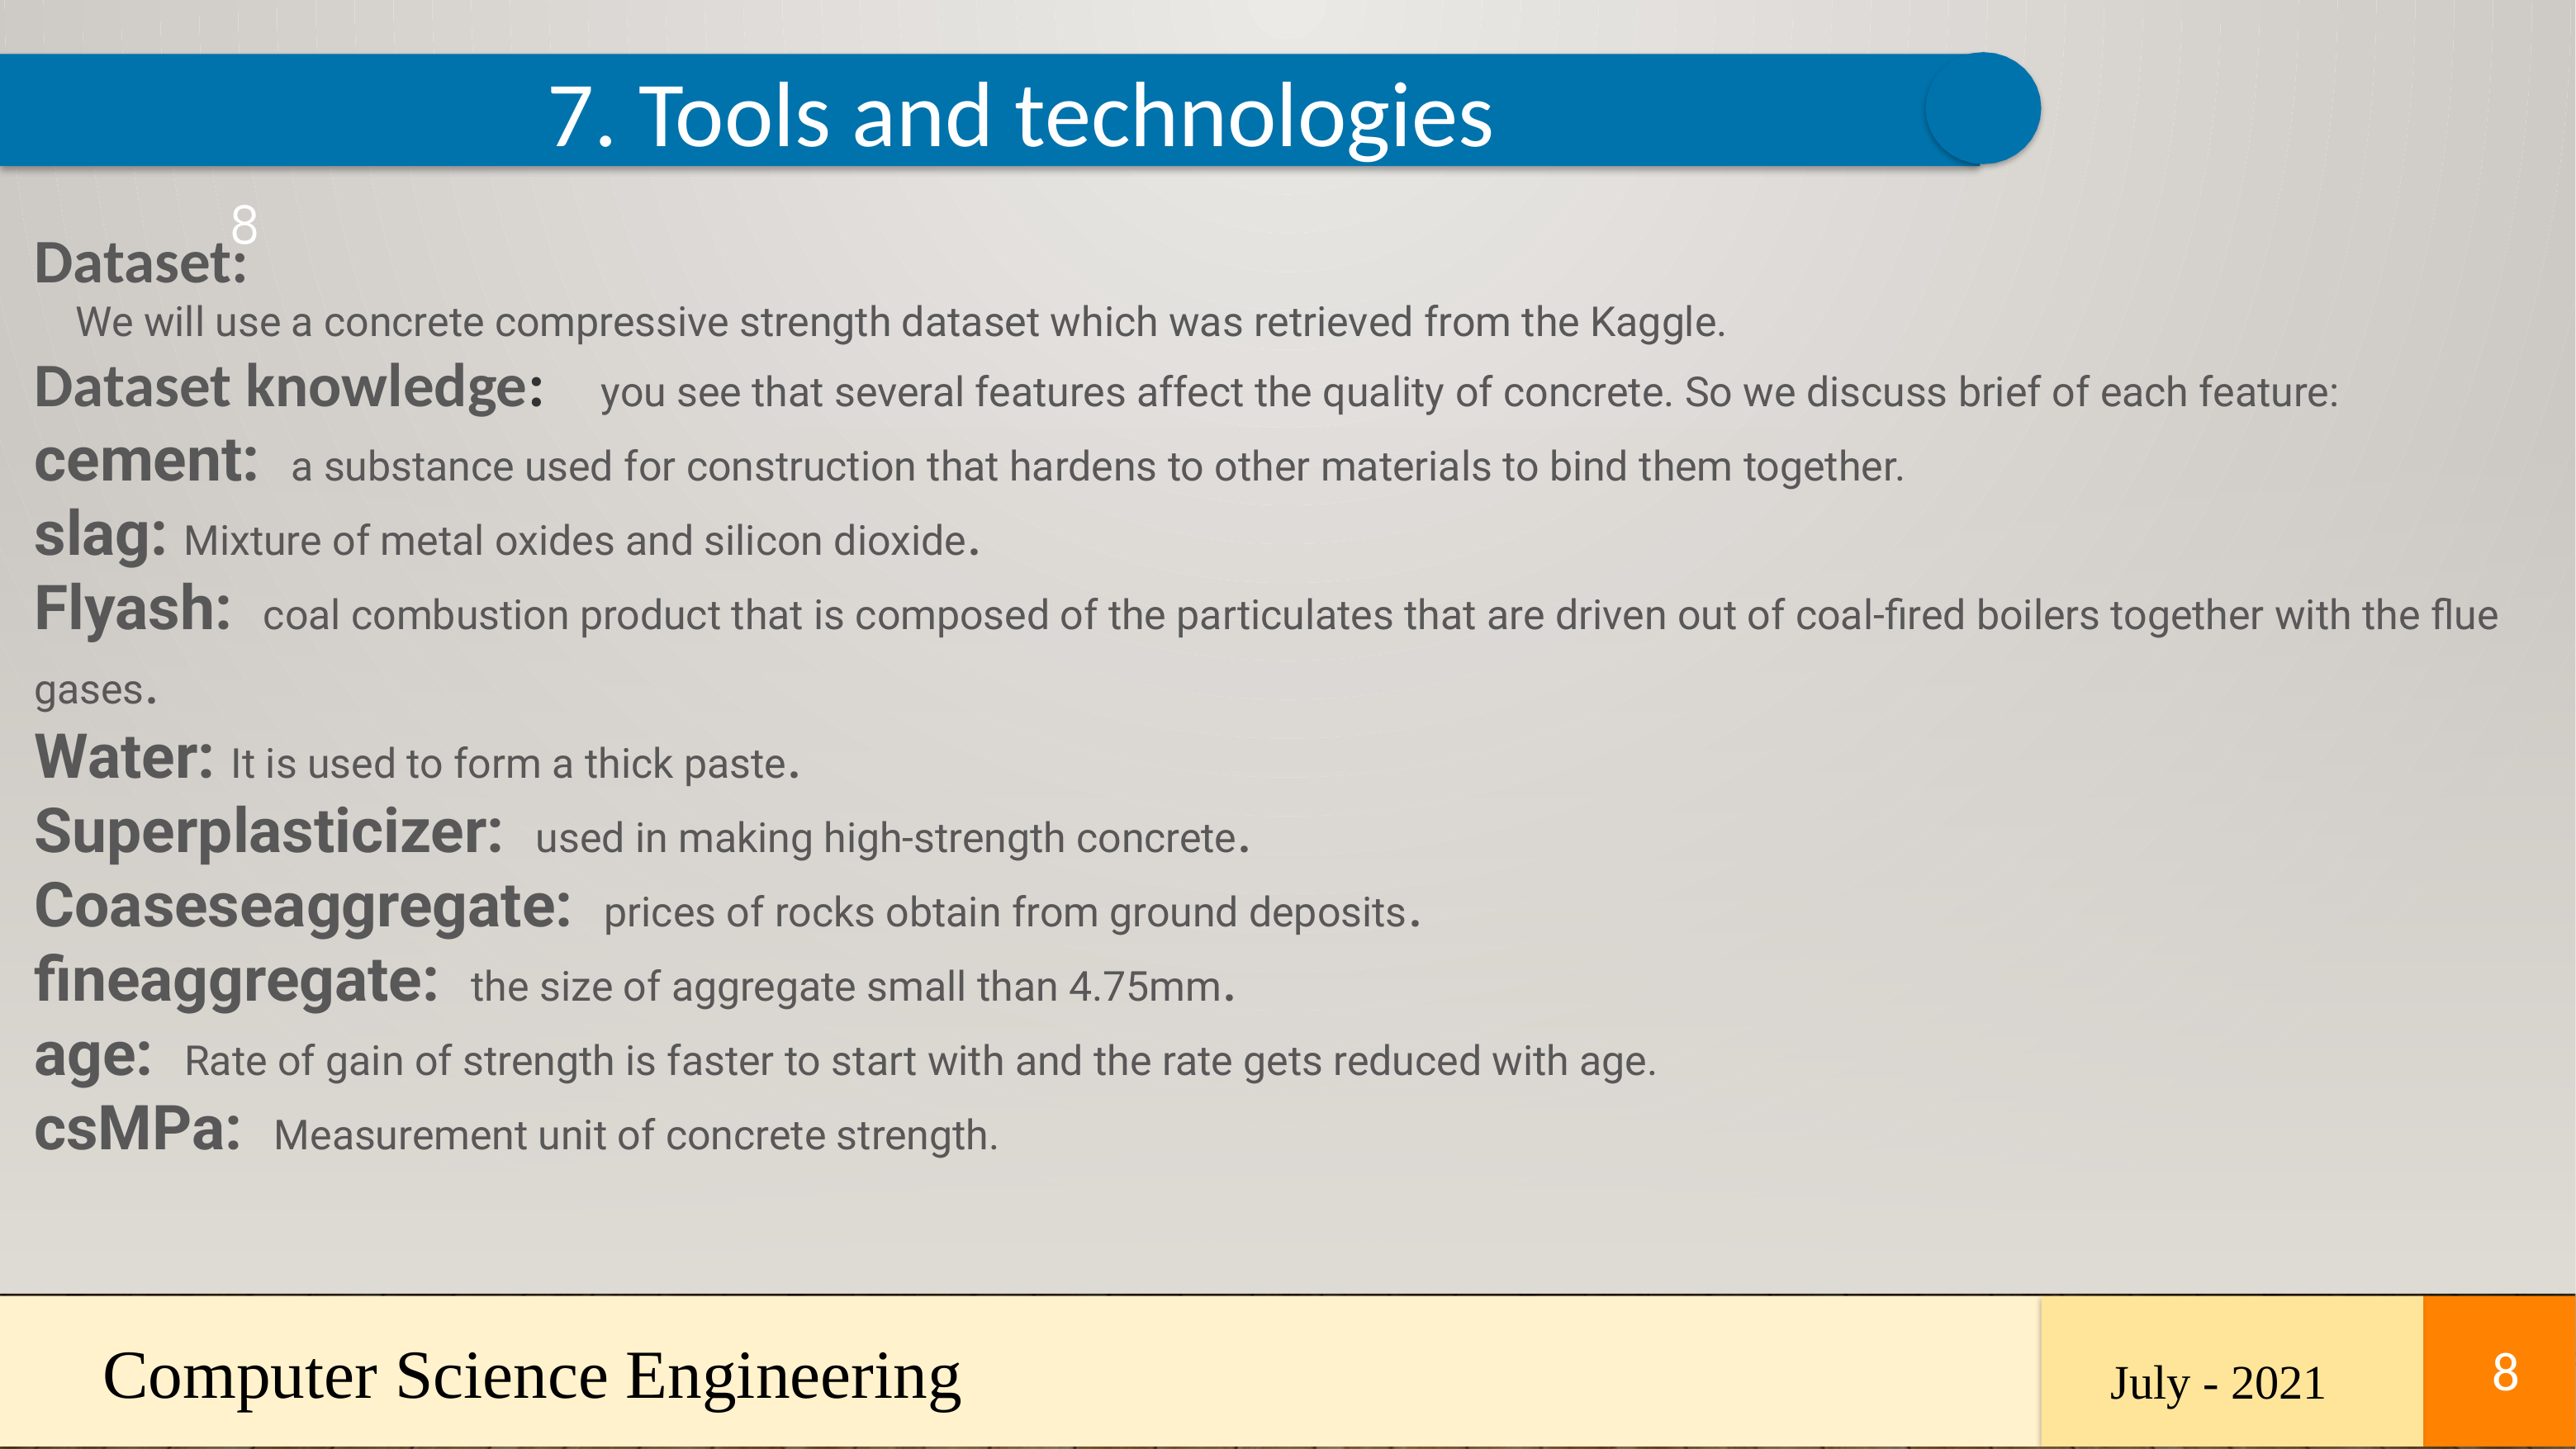

7. Tools and technologies

8
Dataset:
    We will use a concrete compressive strength dataset which was retrieved from the Kaggle.
Dataset knowledge:    you see that several features affect the quality of concrete. So we discuss brief of each feature:
cement:  a substance used for construction that hardens to other materials to bind them together.
slag: Mixture of metal oxides and silicon dioxide.
Flyash:  coal combustion product that is composed of the particulates that are driven out of coal-fired boilers together with the flue gases.
Water: It is used to form a thick paste.
Superplasticizer:  used in making high-strength concrete.
Coaseseaggregate:  prices of rocks obtain from ground deposits.
fineaggregate:  the size of aggregate small than 4.75mm.
age:  Rate of gain of strength is faster to start with and the rate gets reduced with age.
csMPa:  Measurement unit of concrete strength.

Computer Science Engineering
8
July - 2021